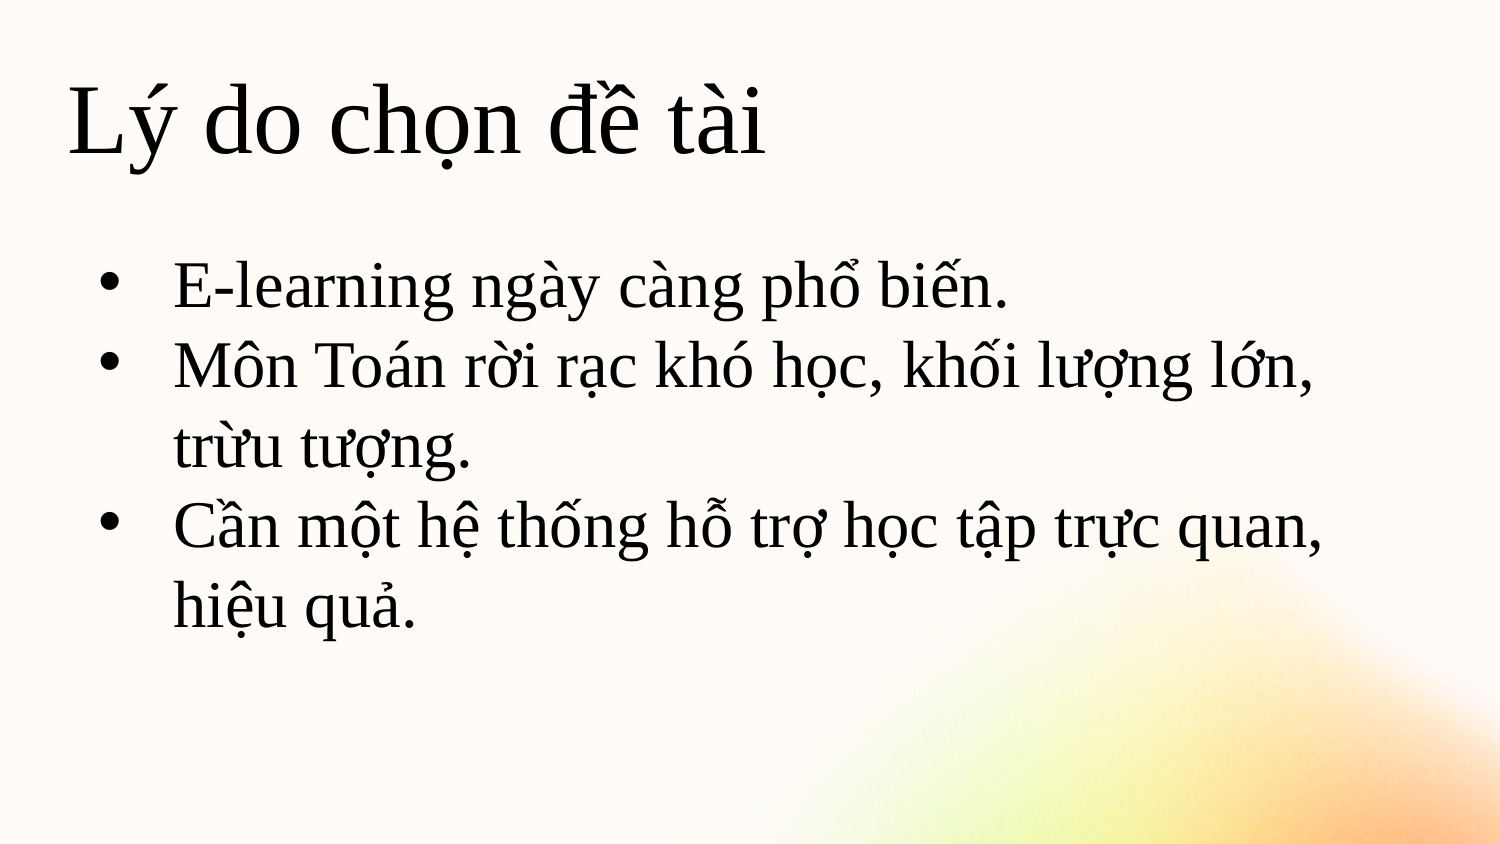

# Lý do chọn đề tài
E-learning ngày càng phổ biến.
Môn Toán rời rạc khó học, khối lượng lớn, trừu tượng.
Cần một hệ thống hỗ trợ học tập trực quan, hiệu quả.